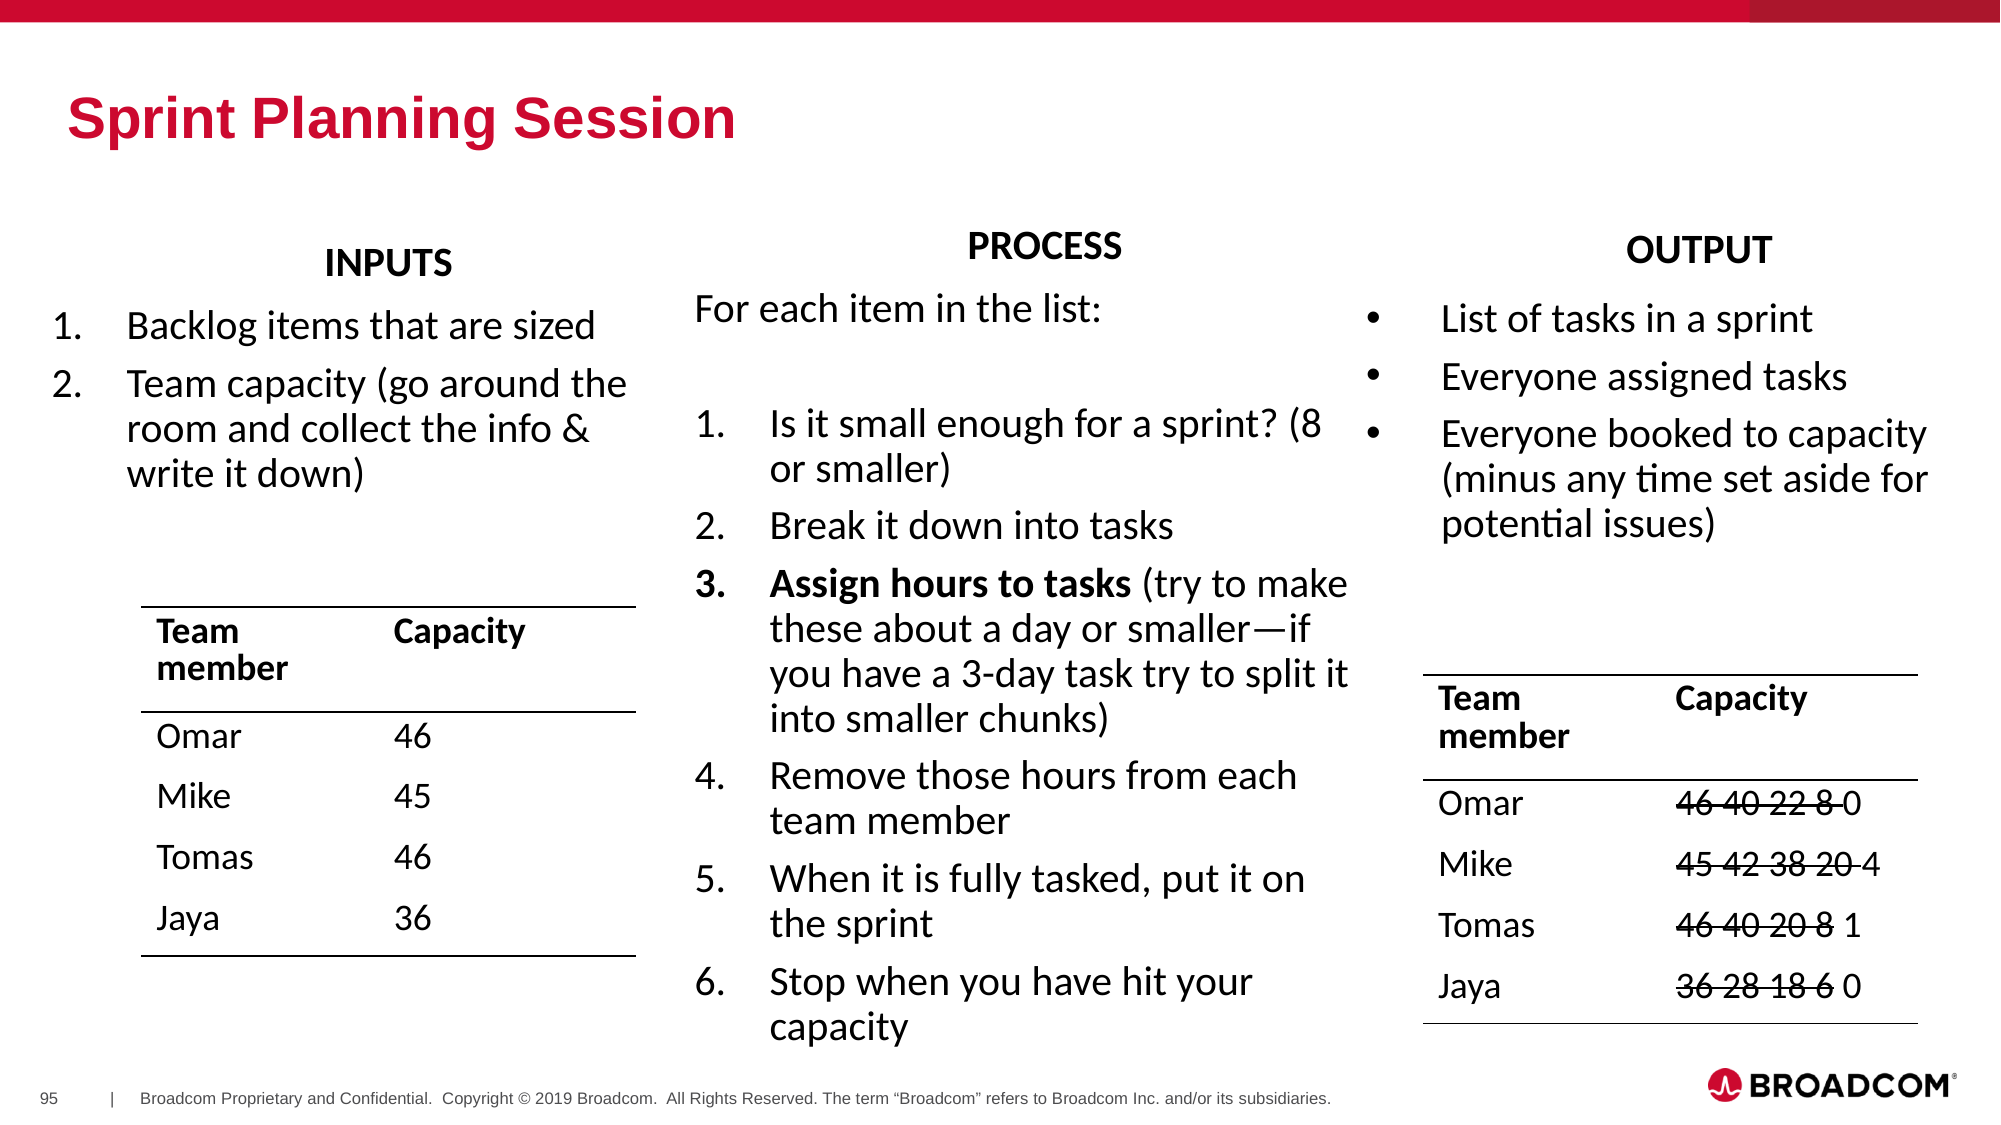

# Sprint Planning Session
PROCESS
OUTPUT
INPUTS
For each item in the list:

Is it small enough for a sprint? (8 or smaller)
Break it down into tasks
Assign hours to tasks (try to make these about a day or smaller—if you have a 3-day task try to split it into smaller chunks)
Remove those hours from each team member
When it is fully tasked, put it on the sprint
Stop when you have hit your capacity

List of tasks in a sprint
Everyone assigned tasks
Everyone booked to capacity (minus any time set aside for potential issues)

Backlog items that are sized
Team capacity (go around the room and collect the info & write it down)

| Team member | Capacity |
| --- | --- |
| Omar | 46 |
| Mike | 45 |
| Tomas | 46 |
| Jaya | 36 |
| Team member | Capacity |
| --- | --- |
| Omar | 46 40 22 8 0 |
| Mike | 45 42 38 20 4 |
| Tomas | 46 40 20 8 1 |
| Jaya | 36 28 18 6 0 |